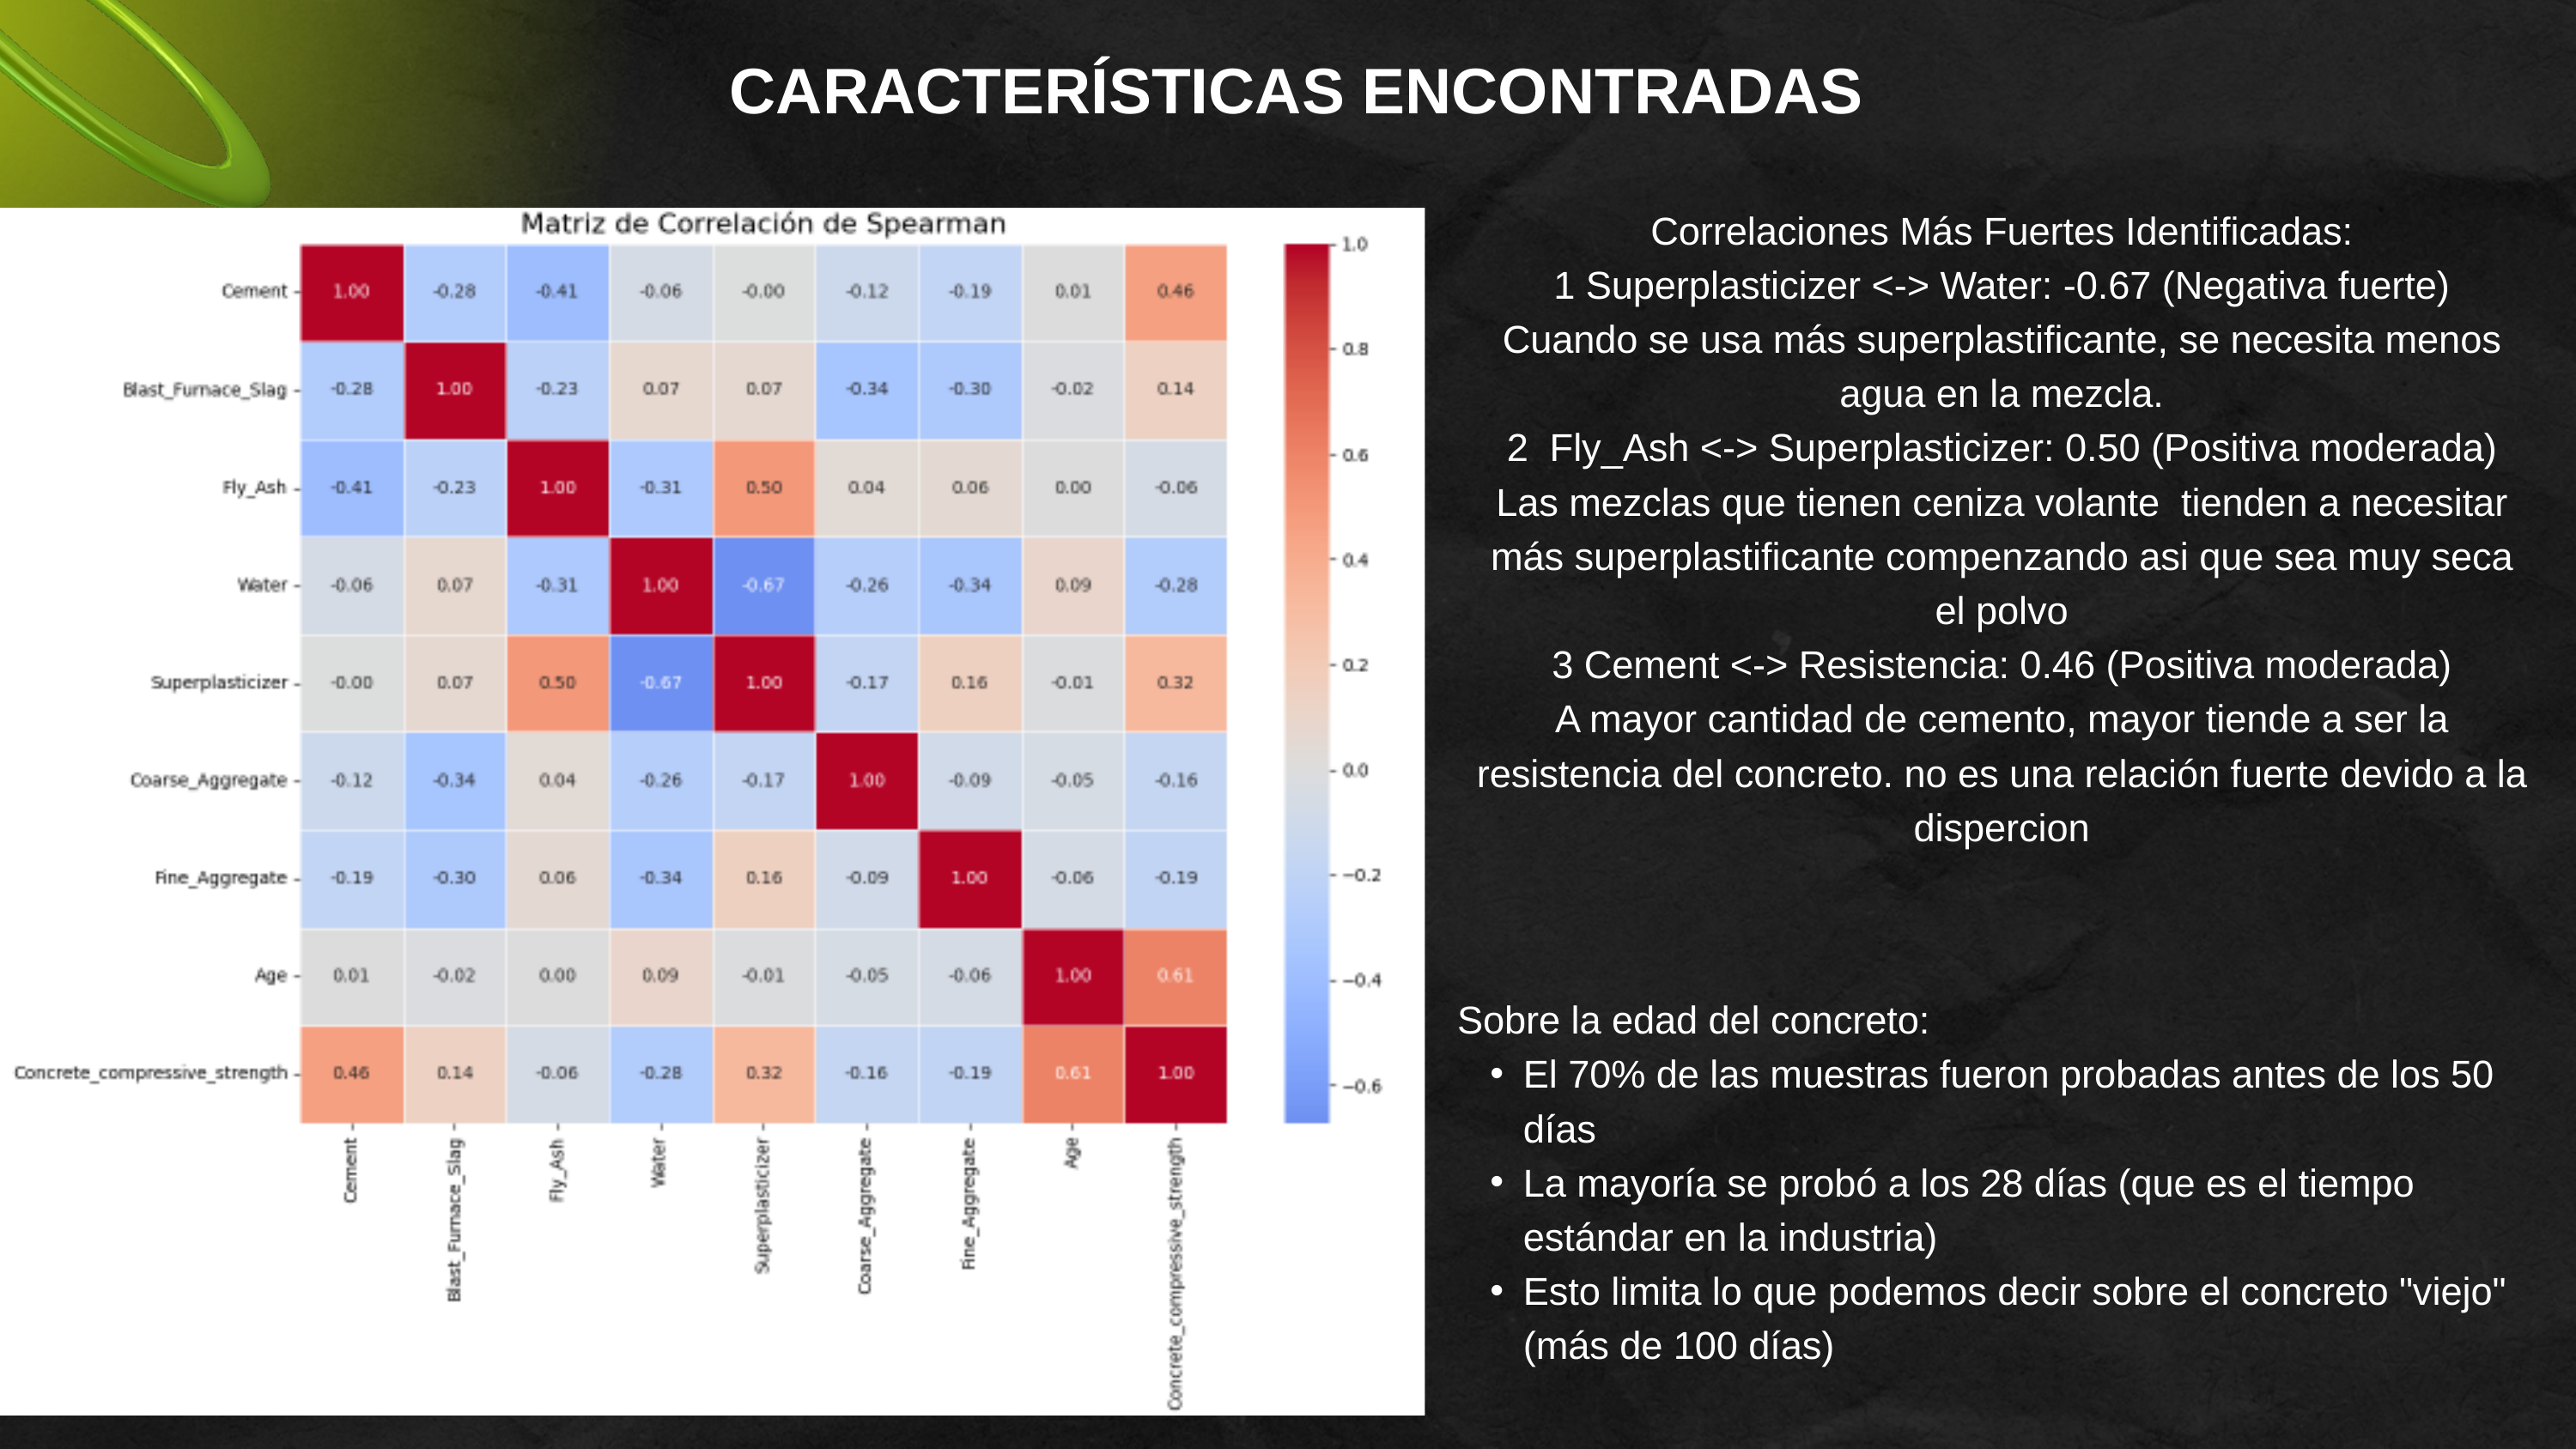

CARACTERÍSTICAS ENCONTRADAS
Correlaciones Más Fuertes Identificadas:
1 Superplasticizer <-> Water: -0.67 (Negativa fuerte)
Cuando se usa más superplastificante, se necesita menos agua en la mezcla.
2  Fly_Ash <-> Superplasticizer: 0.50 (Positiva moderada)
Las mezclas que tienen ceniza volante  tienden a necesitar más superplastificante compenzando asi que sea muy seca el polvo
3 Cement <-> Resistencia: 0.46 (Positiva moderada)
A mayor cantidad de cemento, mayor tiende a ser la resistencia del concreto. no es una relación fuerte devido a la dispercion

Sobre la edad del concreto:
El 70% de las muestras fueron probadas antes de los 50 días
La mayoría se probó a los 28 días (que es el tiempo estándar en la industria)
Esto limita lo que podemos decir sobre el concreto "viejo" (más de 100 días)